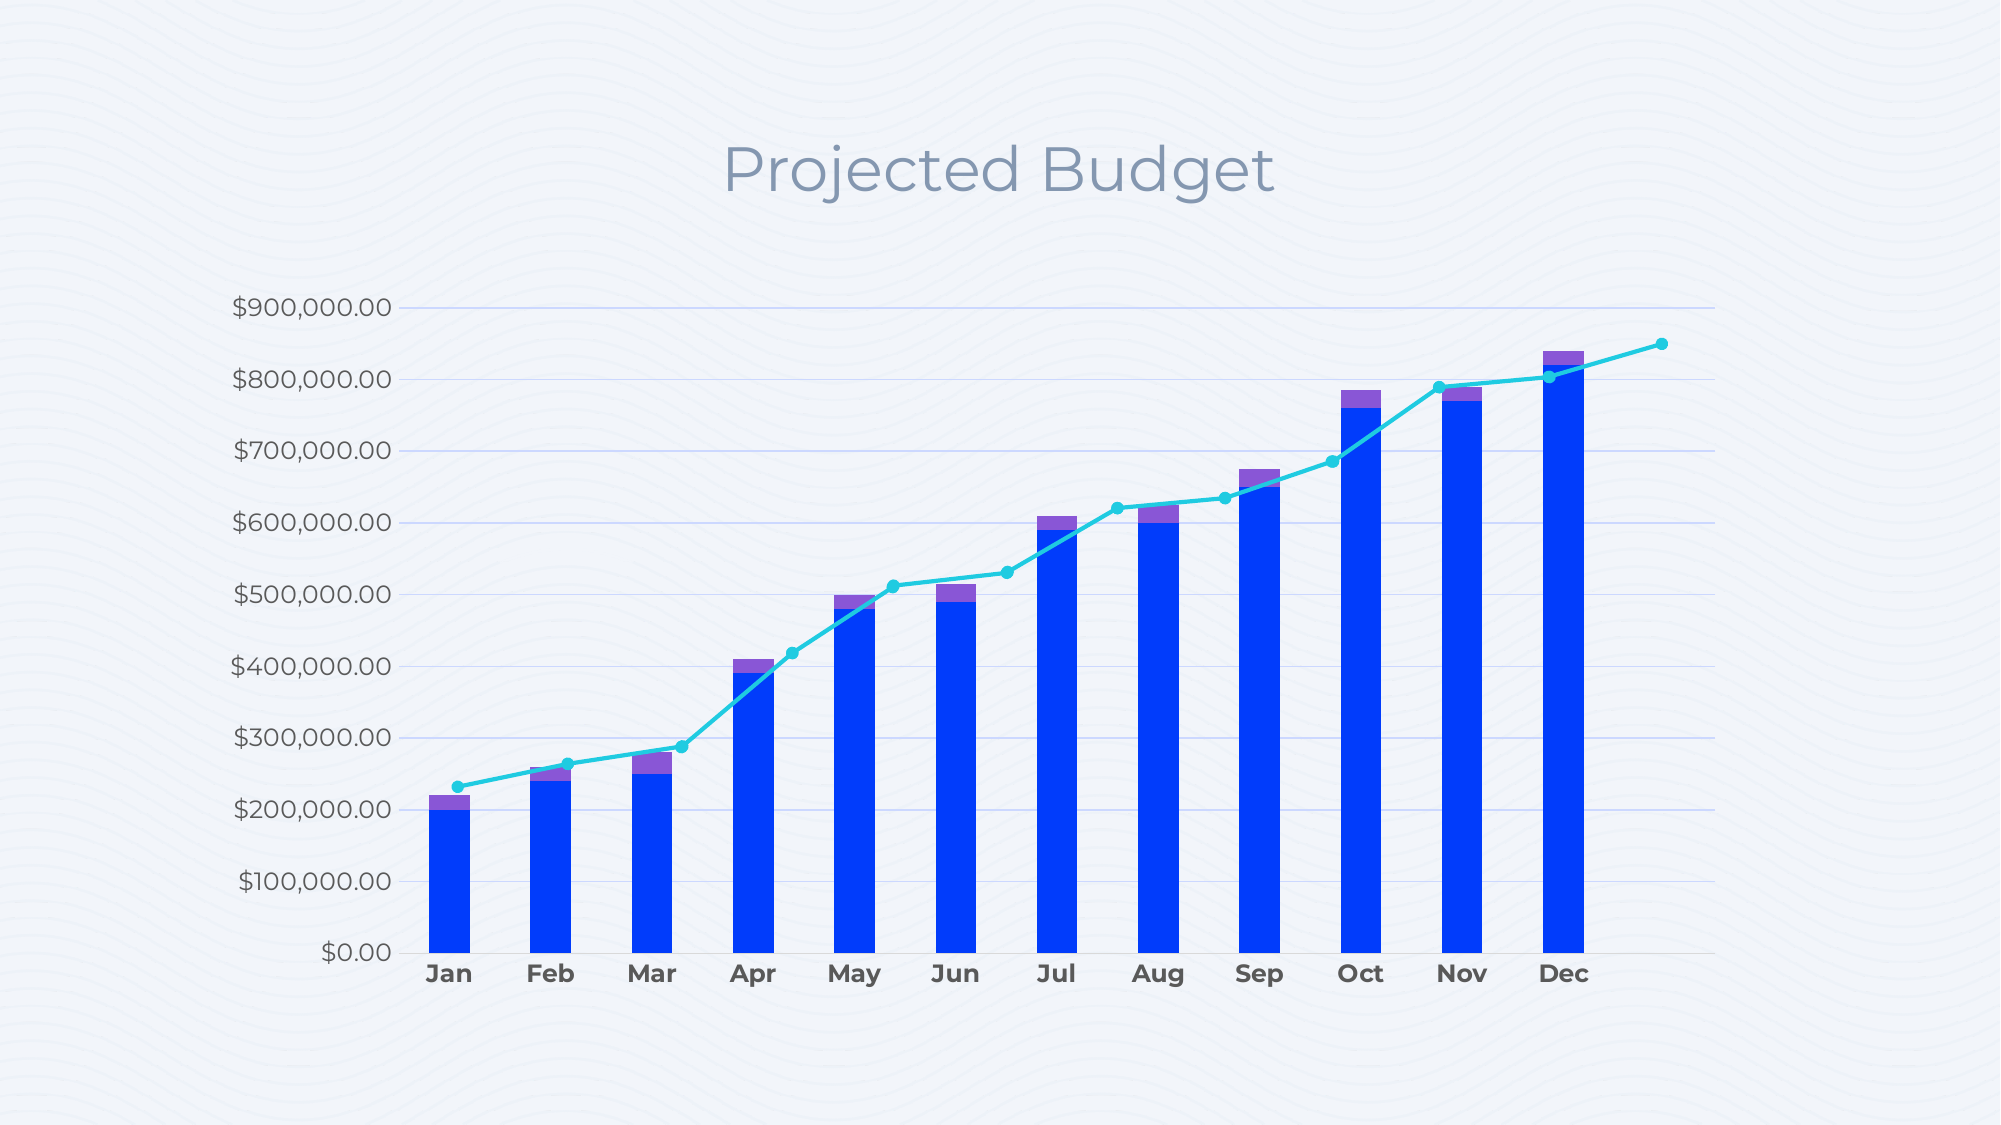

Projected Budget

### Chart

| Category | Series 1 | Series 2 | Column2 |
|---|---|---|---|
| Jan | 200000.0 | 20000.0 | None |
| Feb | 240000.0 | 20000.0 | None |
| Mar | 250000.0 | 30000.0 | None |
| Apr | 390000.0 | 20000.0 | None |
| May | 480000.0 | 20000.0 | None |
| Jun | 490000.0 | 25000.0 | None |
| Jul | 590000.0 | 20000.0 | None |
| Aug | 600000.0 | 25000.0 | None |
| Sep | 650000.0 | 25000.0 | None |
| Oct | 760000.0 | 25000.0 | None |
| Nov | 770000.0 | 20000.0 | None |
| Dec | 820000.0 | 20000.0 | None |